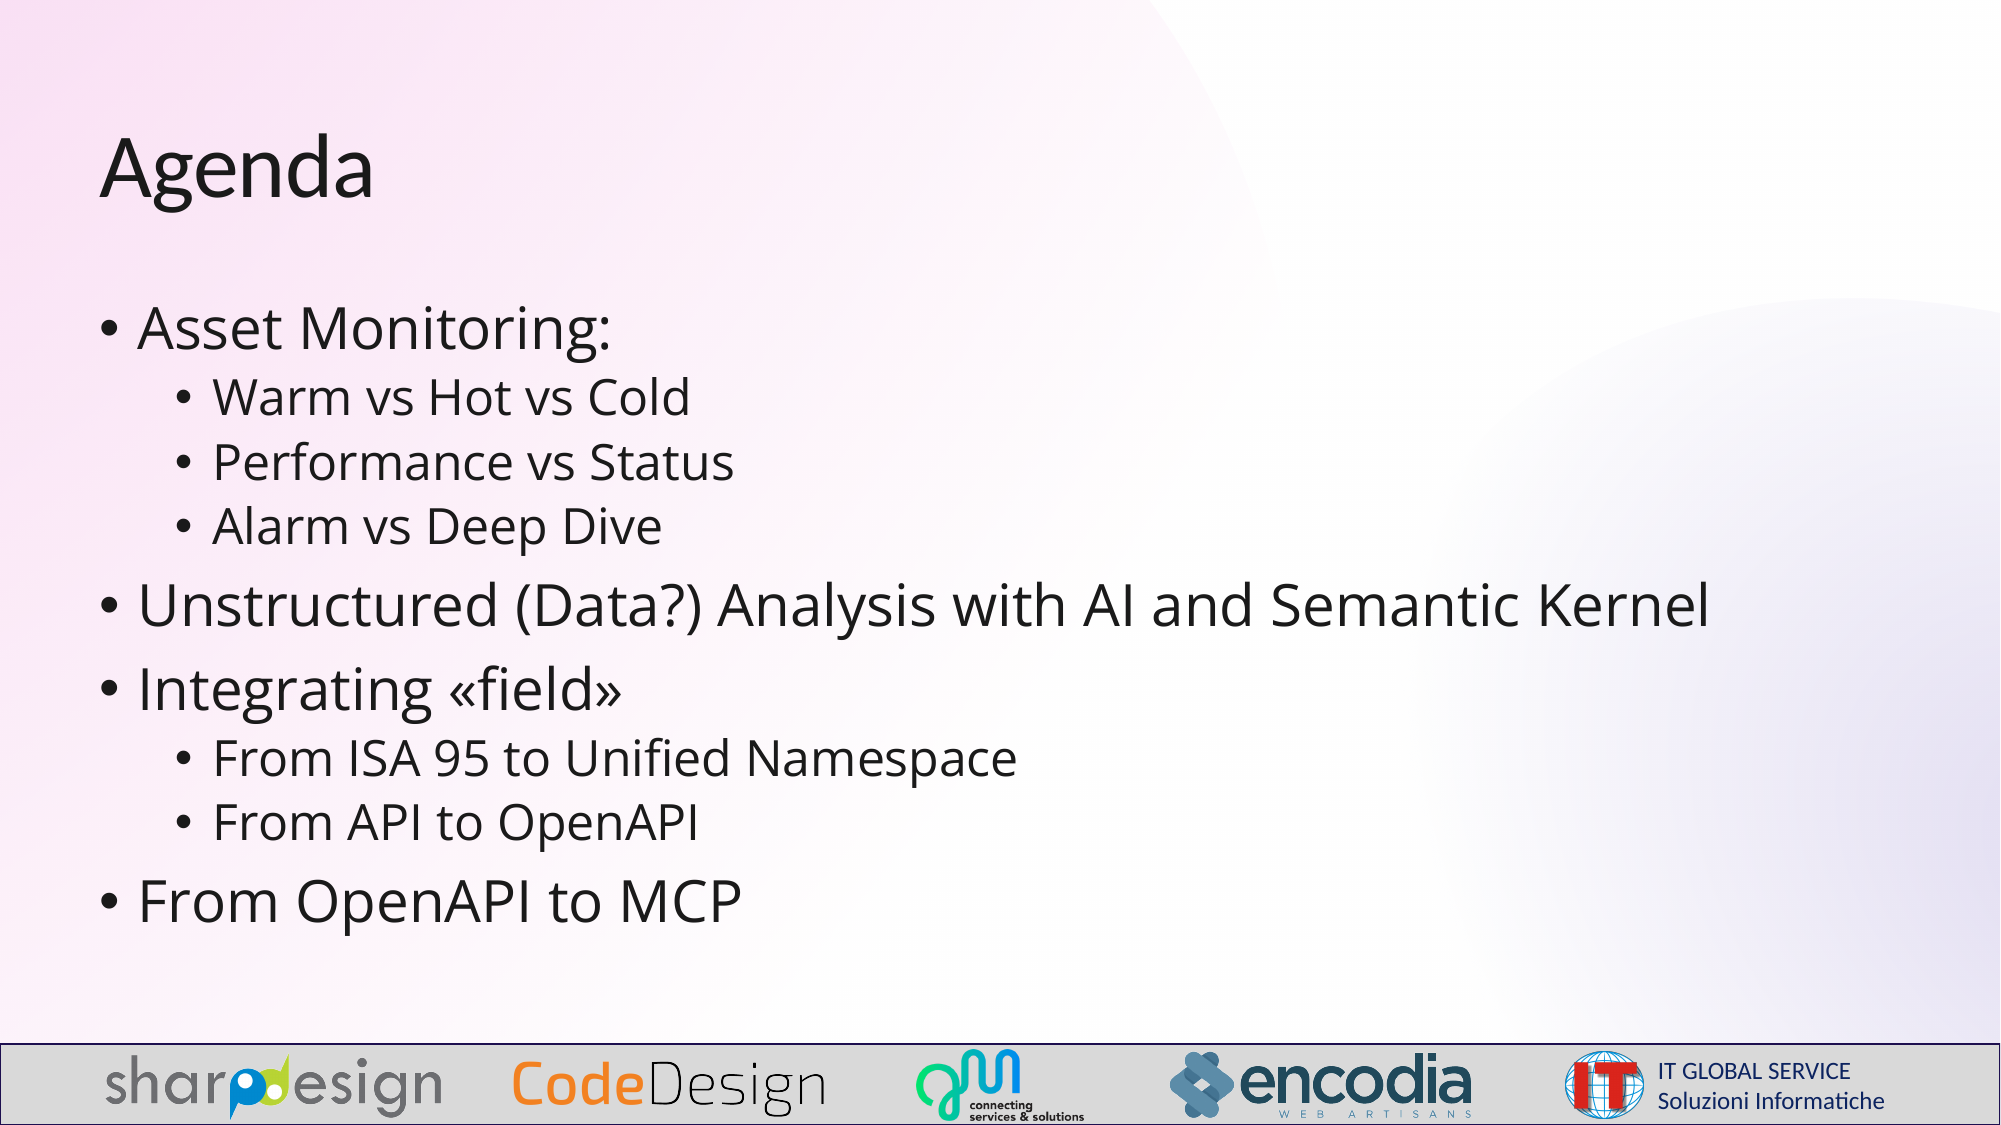

# Agenda
Asset Monitoring:
Warm vs Hot vs Cold
Performance vs Status
Alarm vs Deep Dive
Unstructured (Data?) Analysis with AI and Semantic Kernel
Integrating «field»
From ISA 95 to Unified Namespace
From API to OpenAPI
From OpenAPI to MCP